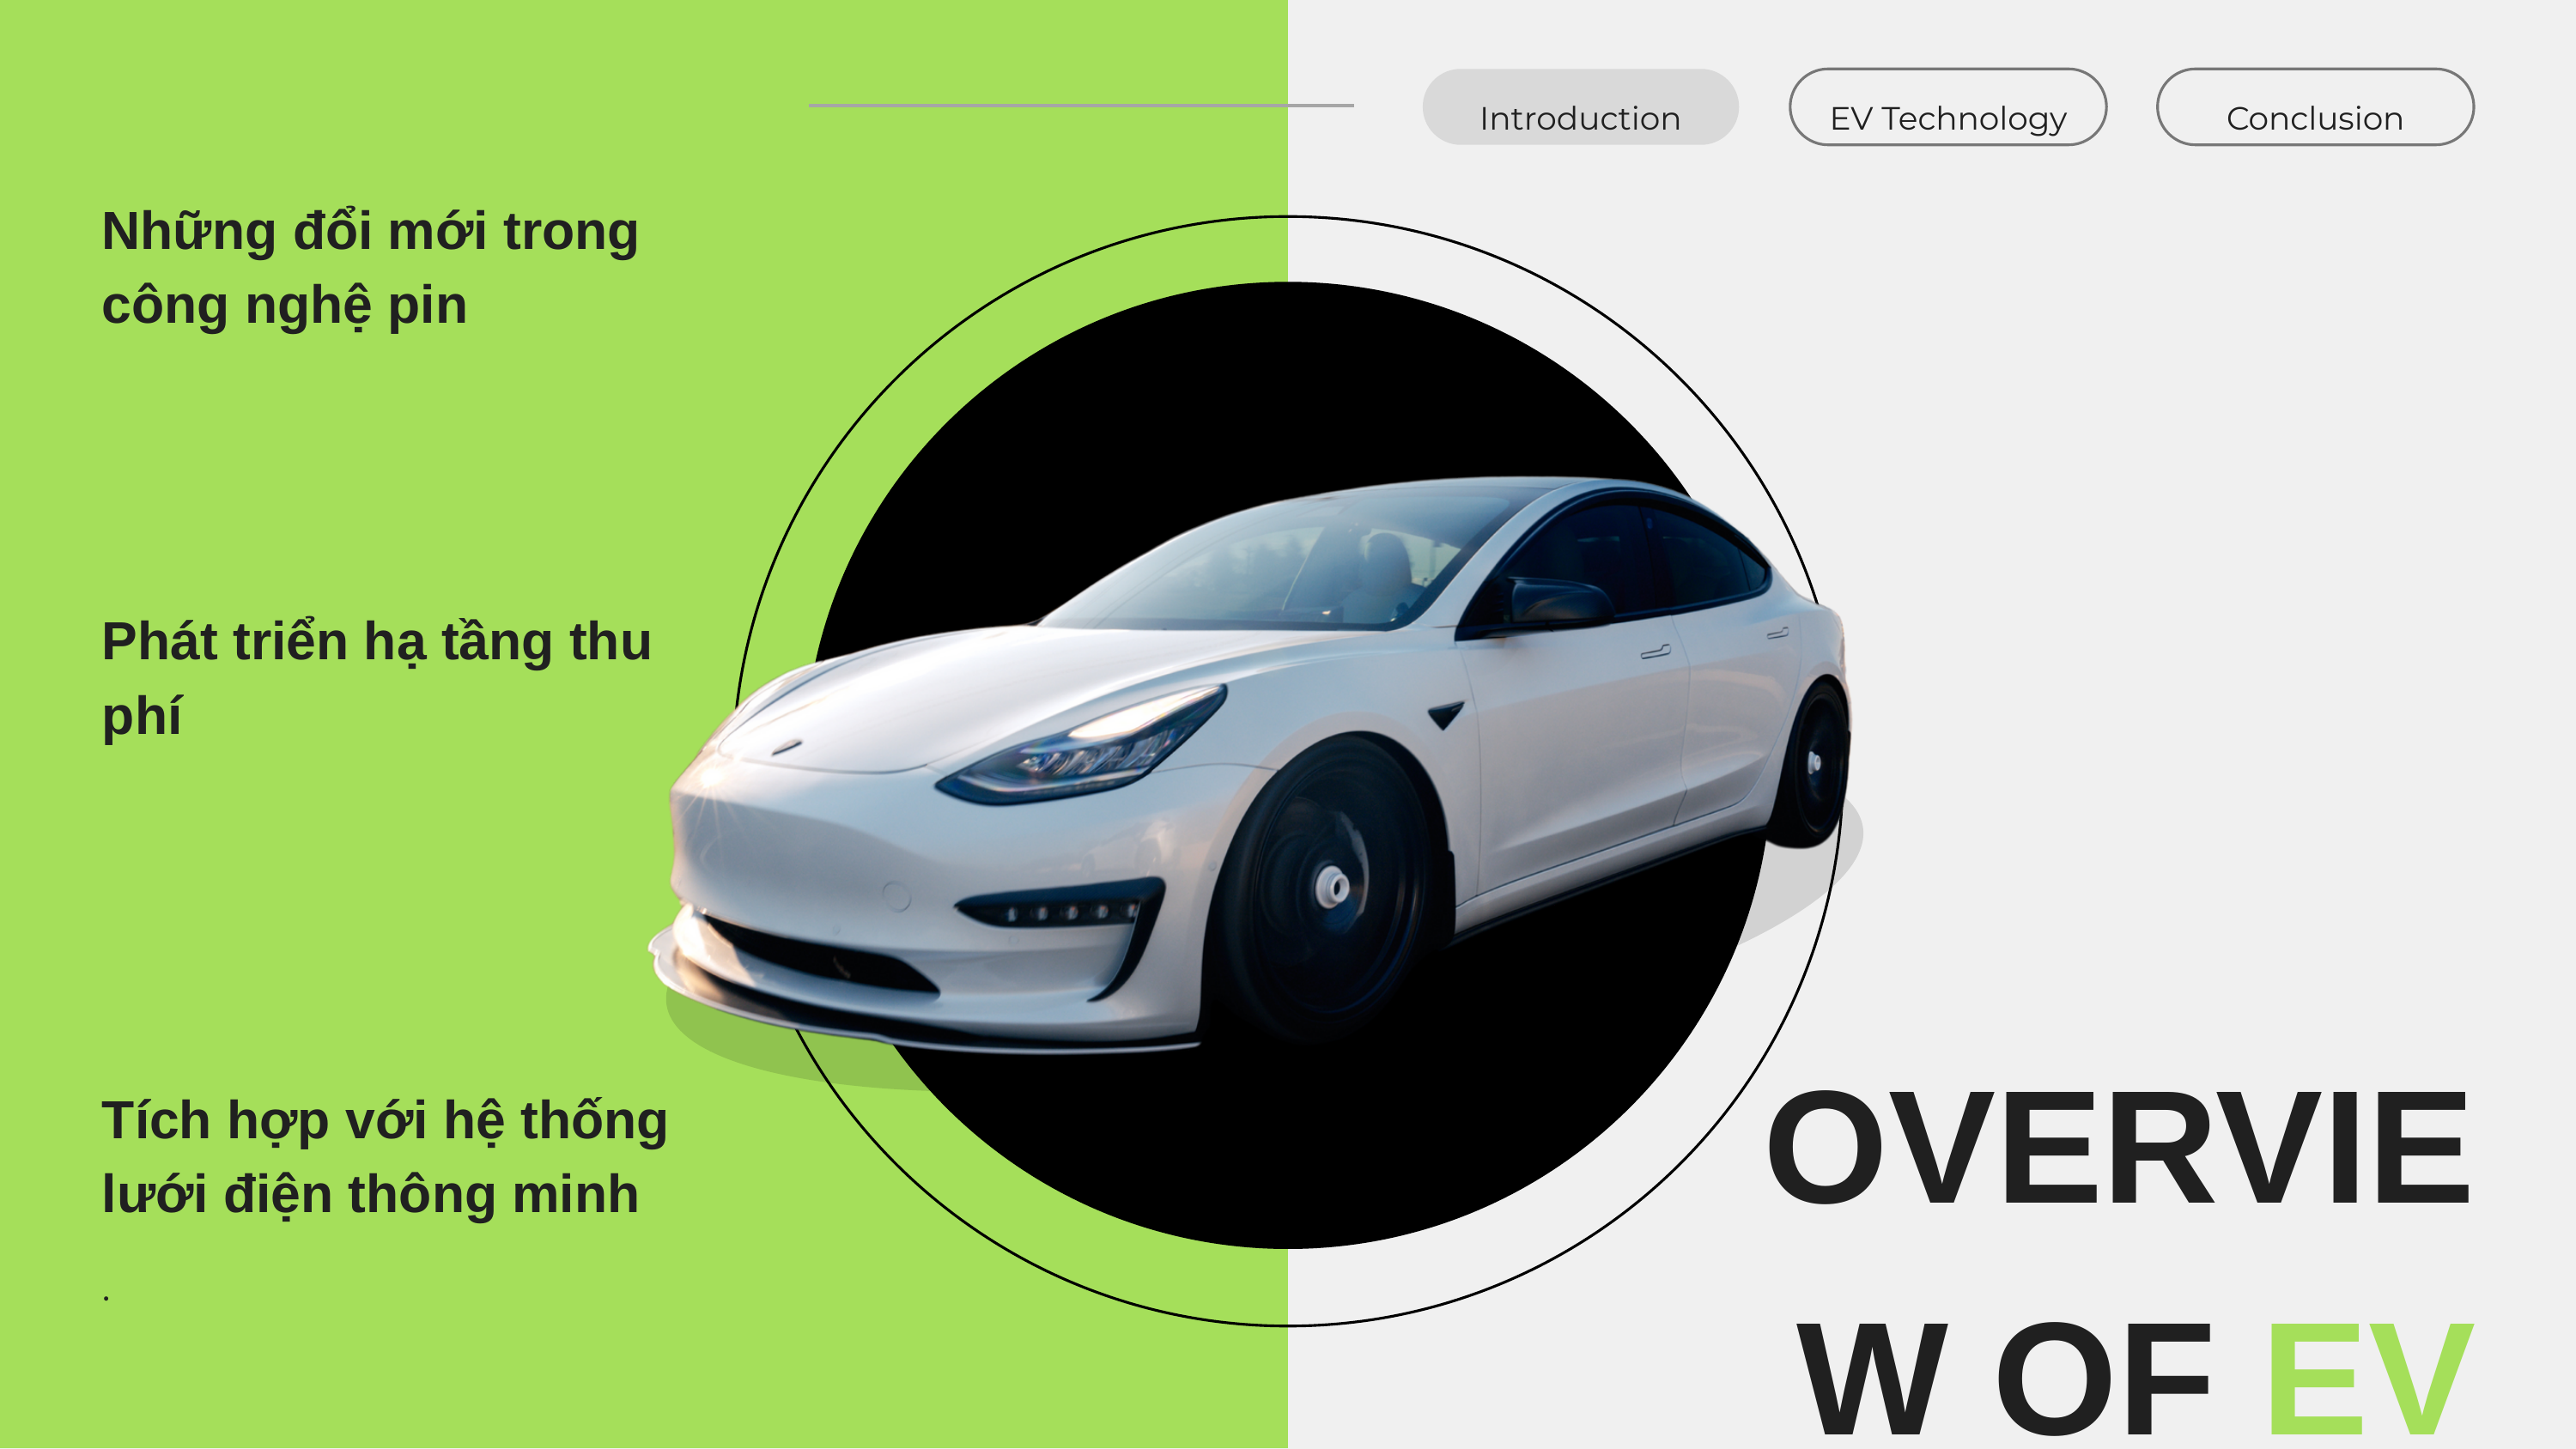

Introduction
EV Technology
Conclusion
Những đổi mới trong công nghệ pin

Phát triển hạ tầng thu phí

OVERVIEW OF EV
Tích hợp với hệ thống lưới điện thông minh
.